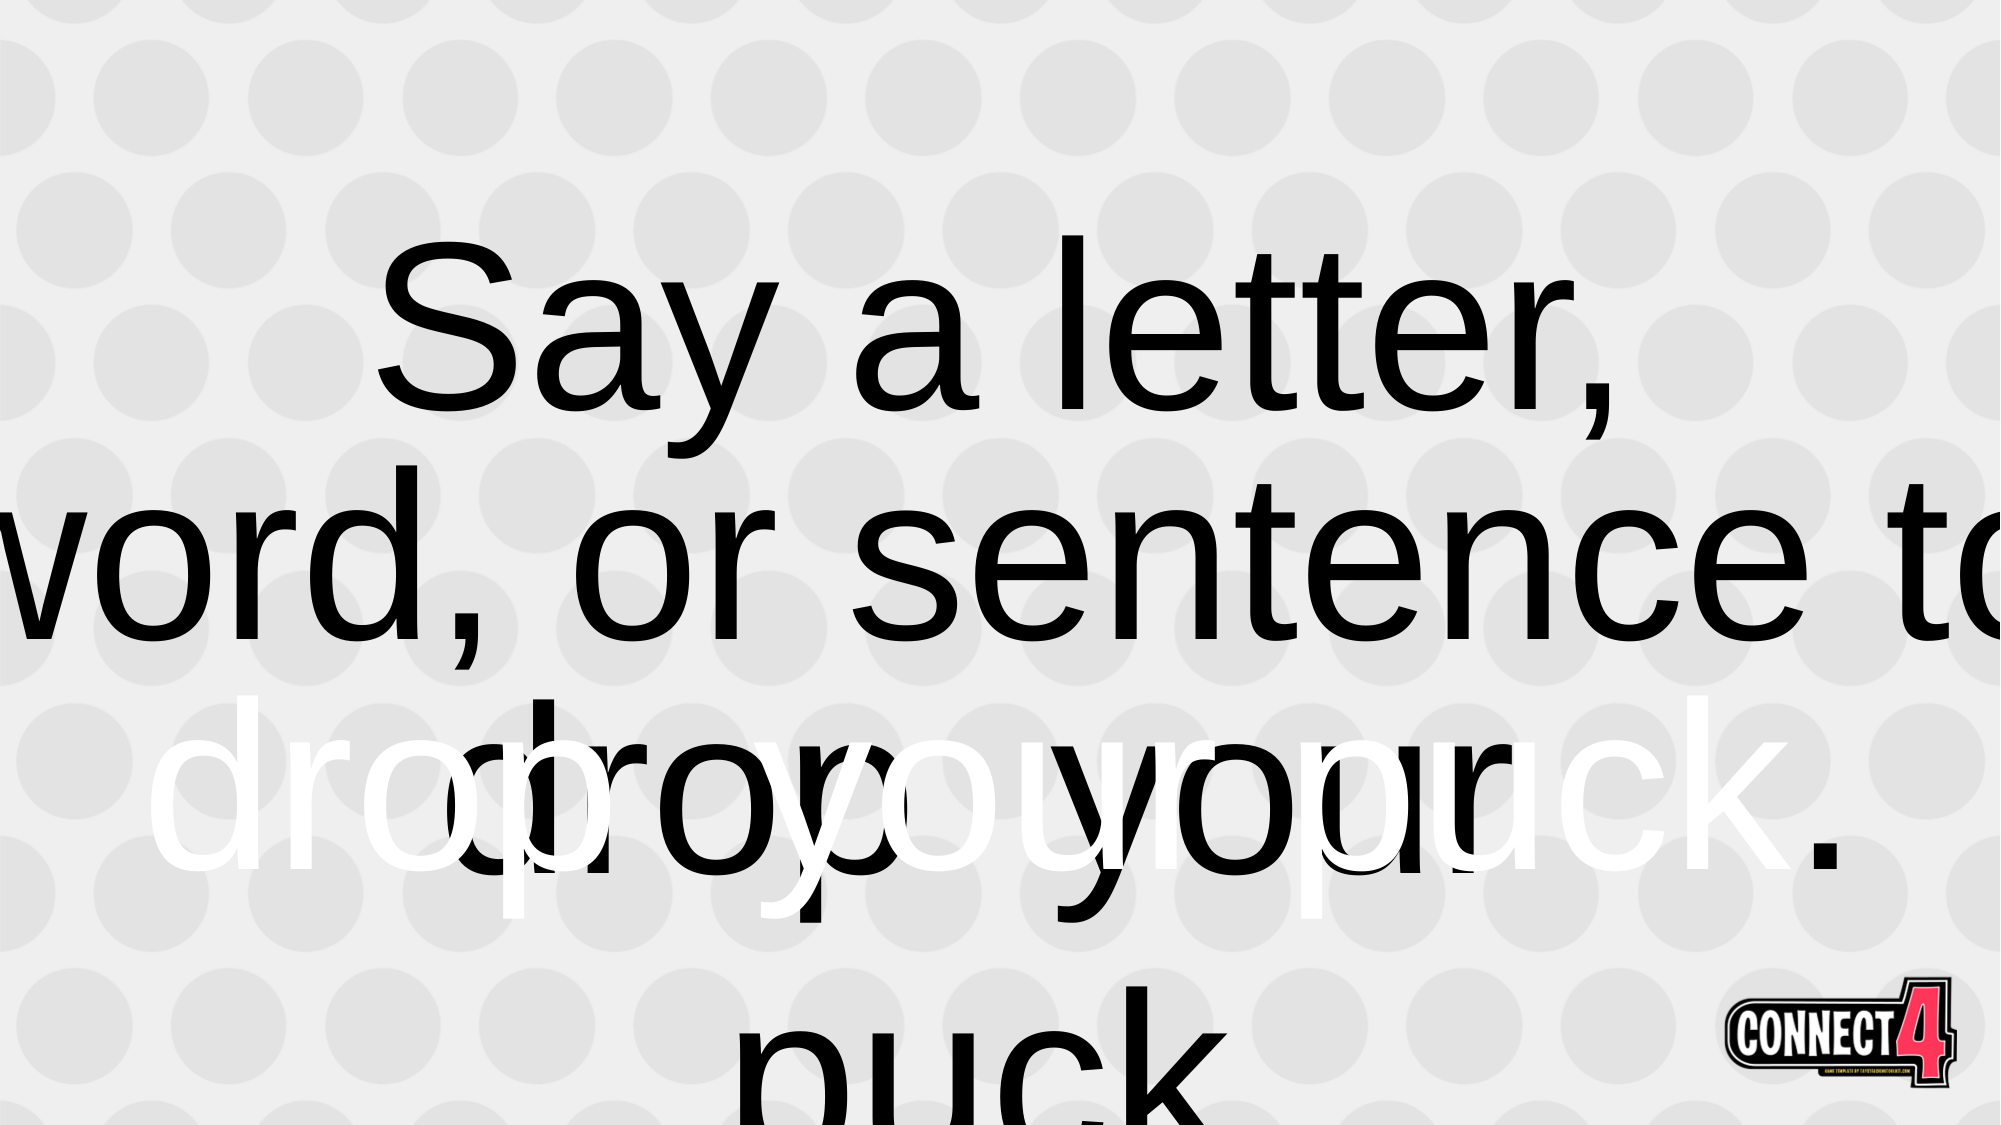

Say a letter,
word, or sentence to
drop  your puck.
drop  your puck